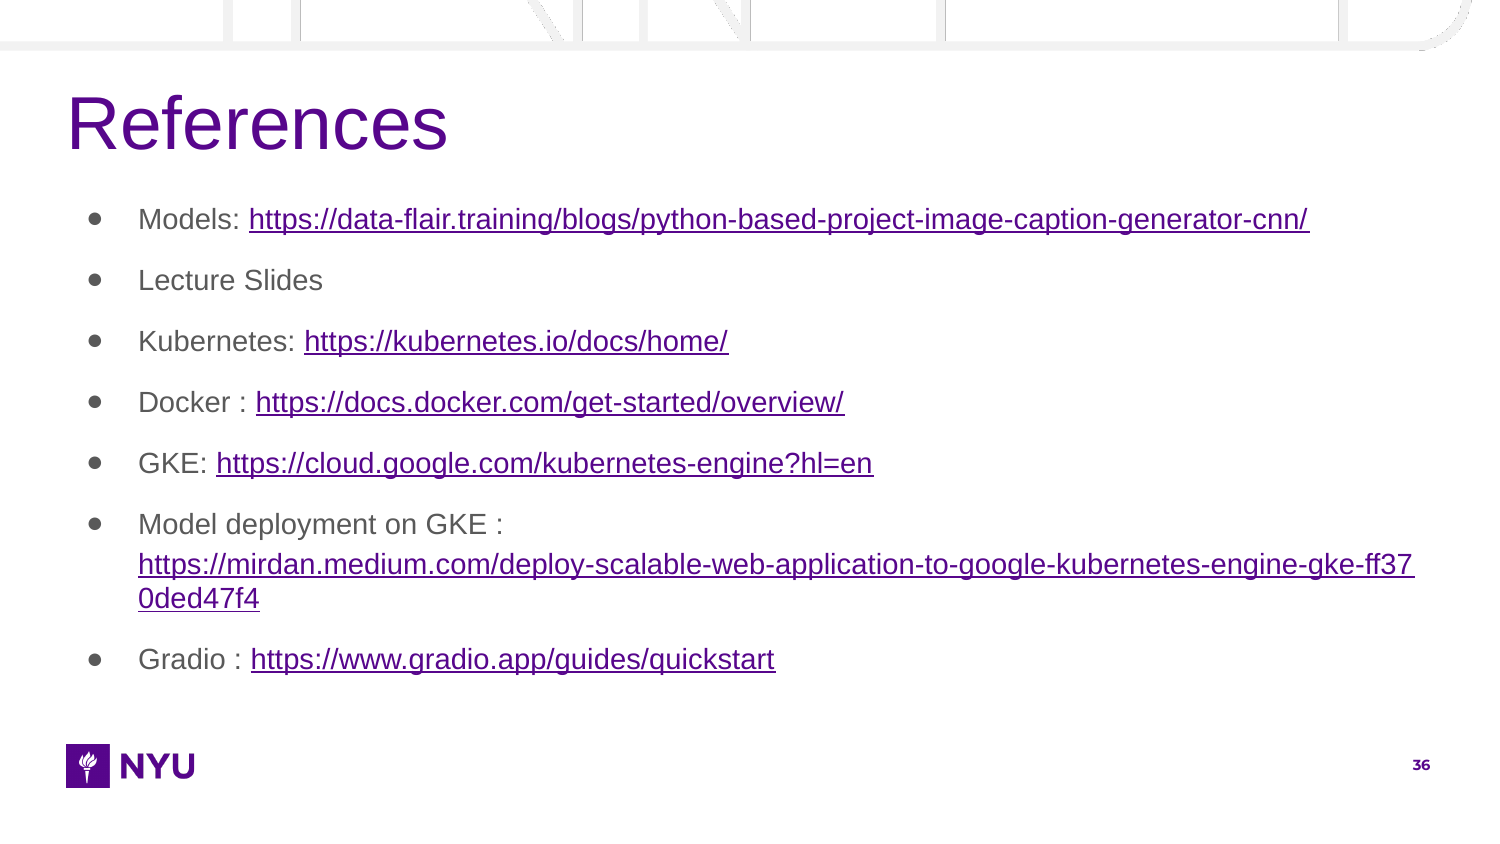

# References
Models: https://data-flair.training/blogs/python-based-project-image-caption-generator-cnn/
Lecture Slides
Kubernetes: https://kubernetes.io/docs/home/
Docker : https://docs.docker.com/get-started/overview/
GKE: https://cloud.google.com/kubernetes-engine?hl=en
Model deployment on GKE : https://mirdan.medium.com/deploy-scalable-web-application-to-google-kubernetes-engine-gke-ff370ded47f4
Gradio : https://www.gradio.app/guides/quickstart